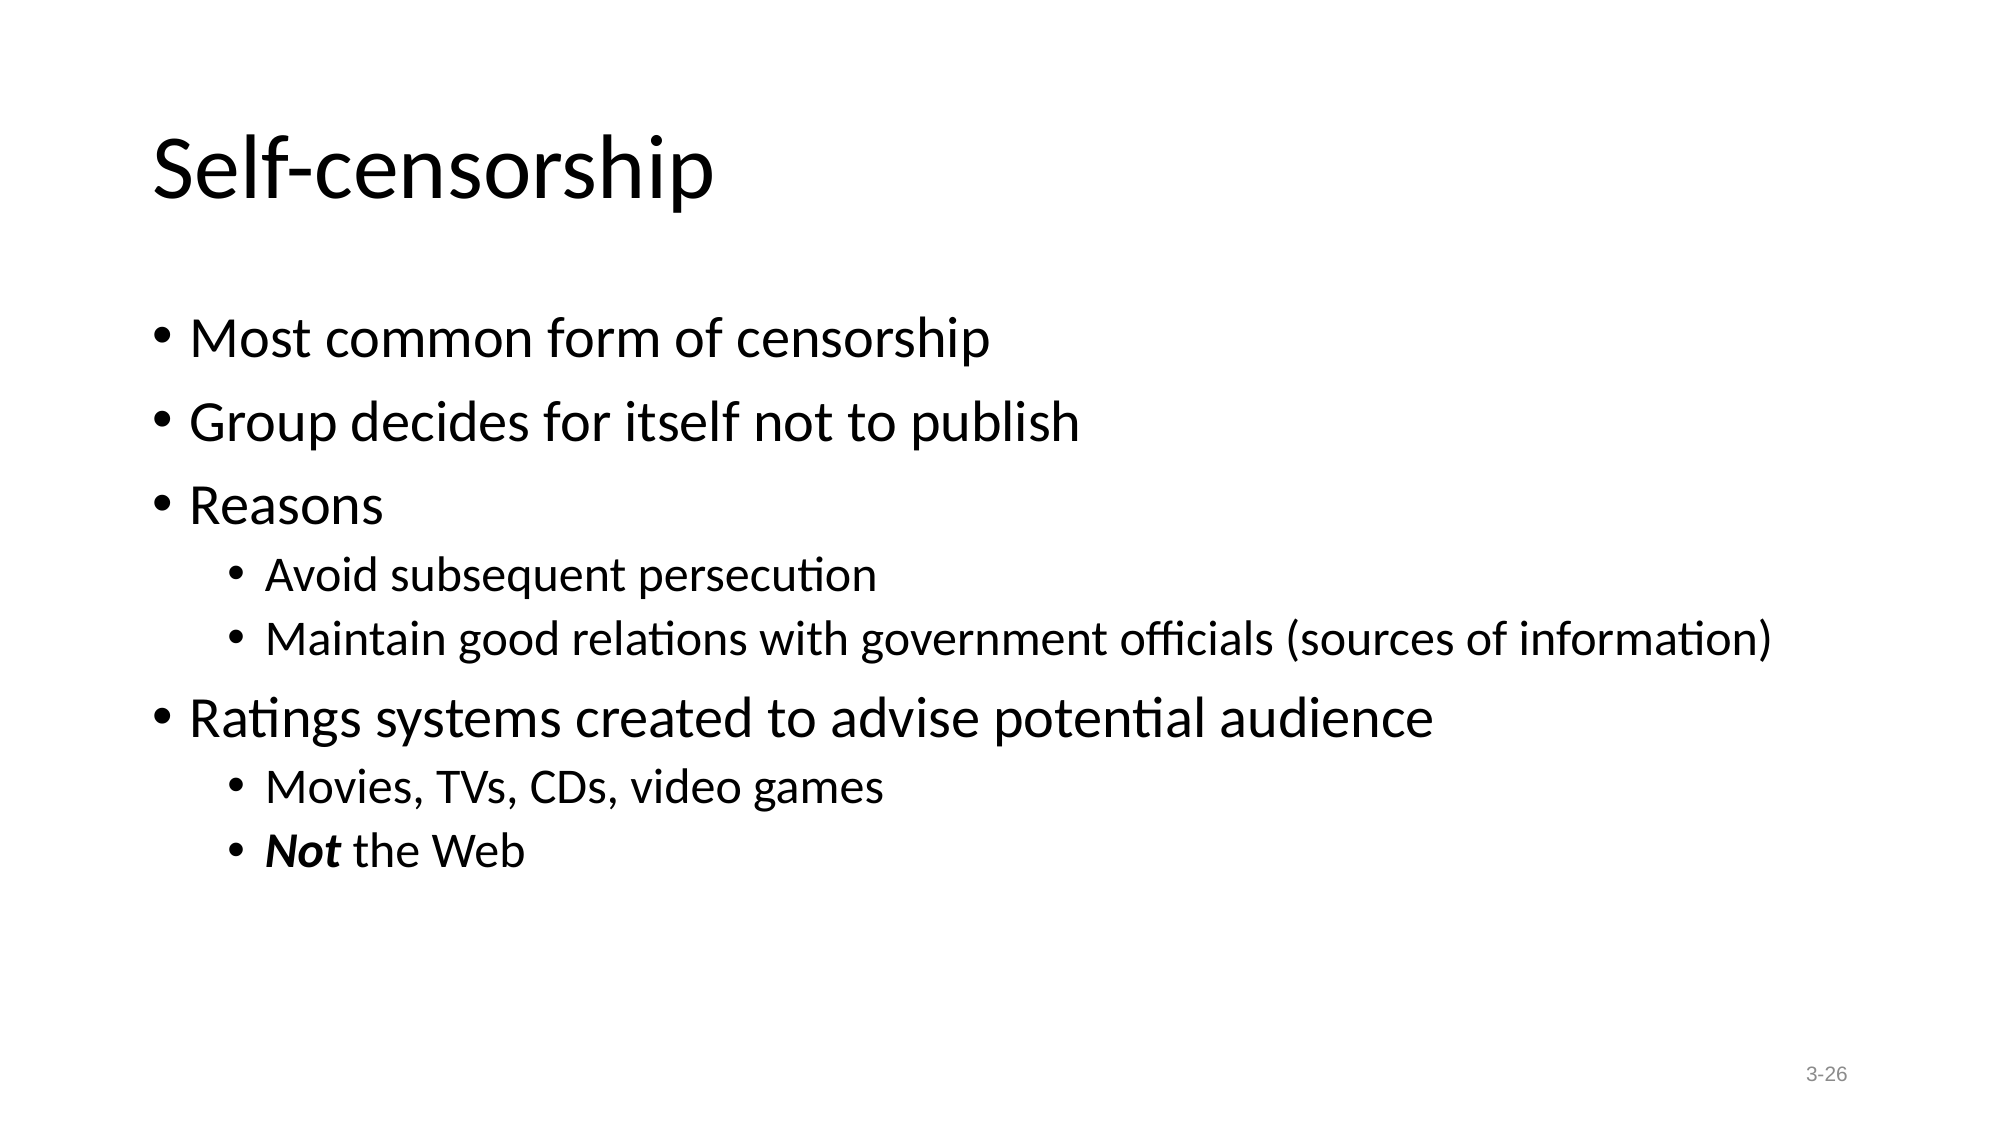

# Self-censorship
Most common form of censorship
Group decides for itself not to publish
Reasons
Avoid subsequent persecution
Maintain good relations with government officials (sources of information)
Ratings systems created to advise potential audience
Movies, TVs, CDs, video games
Not the Web
3-26